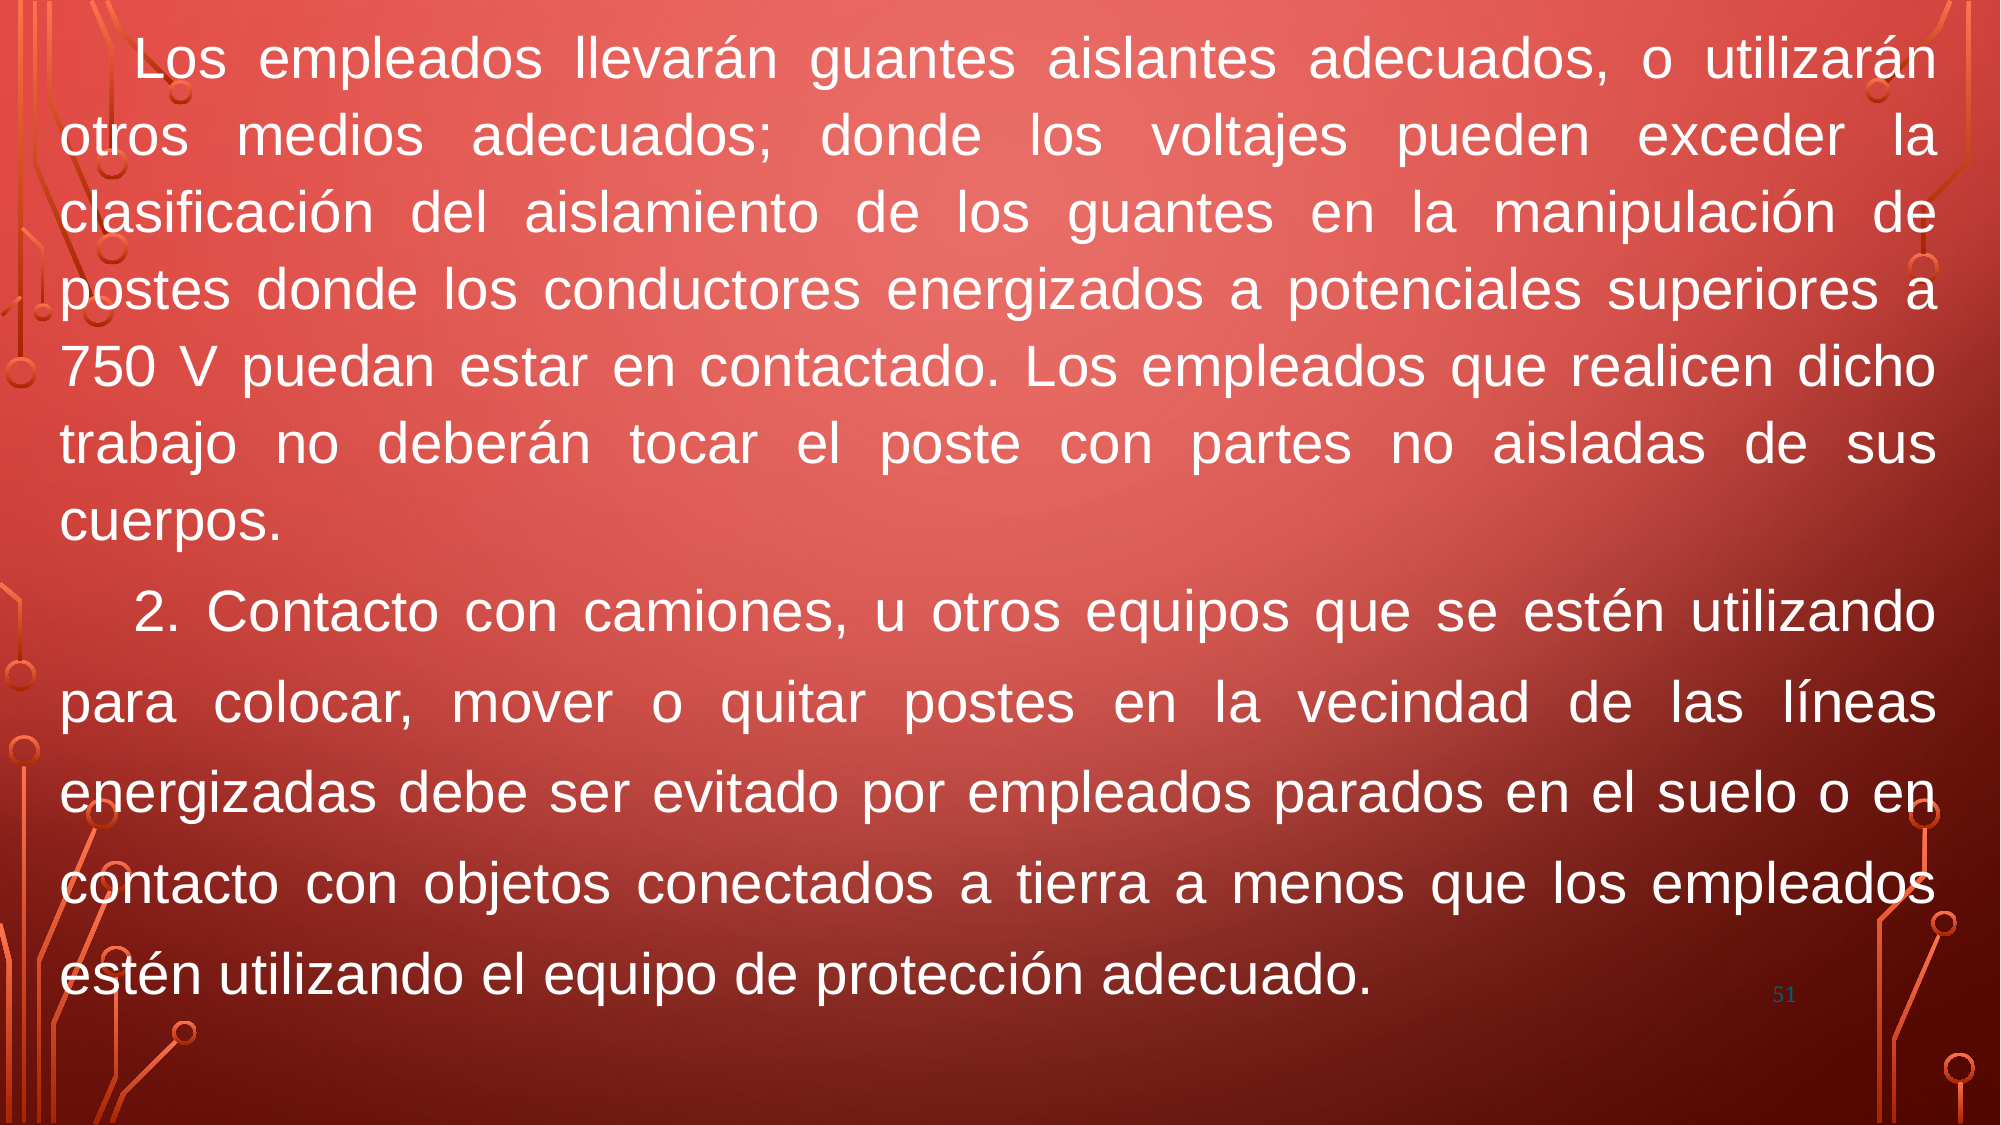

Los empleados llevarán guantes aislantes adecuados, o utilizarán otros medios adecuados; donde los voltajes pueden exceder la clasificación del aislamiento de los guantes en la manipulación de postes donde los conductores energizados a potenciales superiores a 750 V puedan estar en contactado. Los empleados que realicen dicho trabajo no deberán tocar el poste con partes no aisladas de sus cuerpos.
2. Contacto con camiones, u otros equipos que se estén utilizando para colocar, mover o quitar postes en la vecindad de las líneas energizadas debe ser evitado por empleados parados en el suelo o en contacto con objetos conectados a tierra a menos que los empleados estén utilizando el equipo de protección adecuado.
51